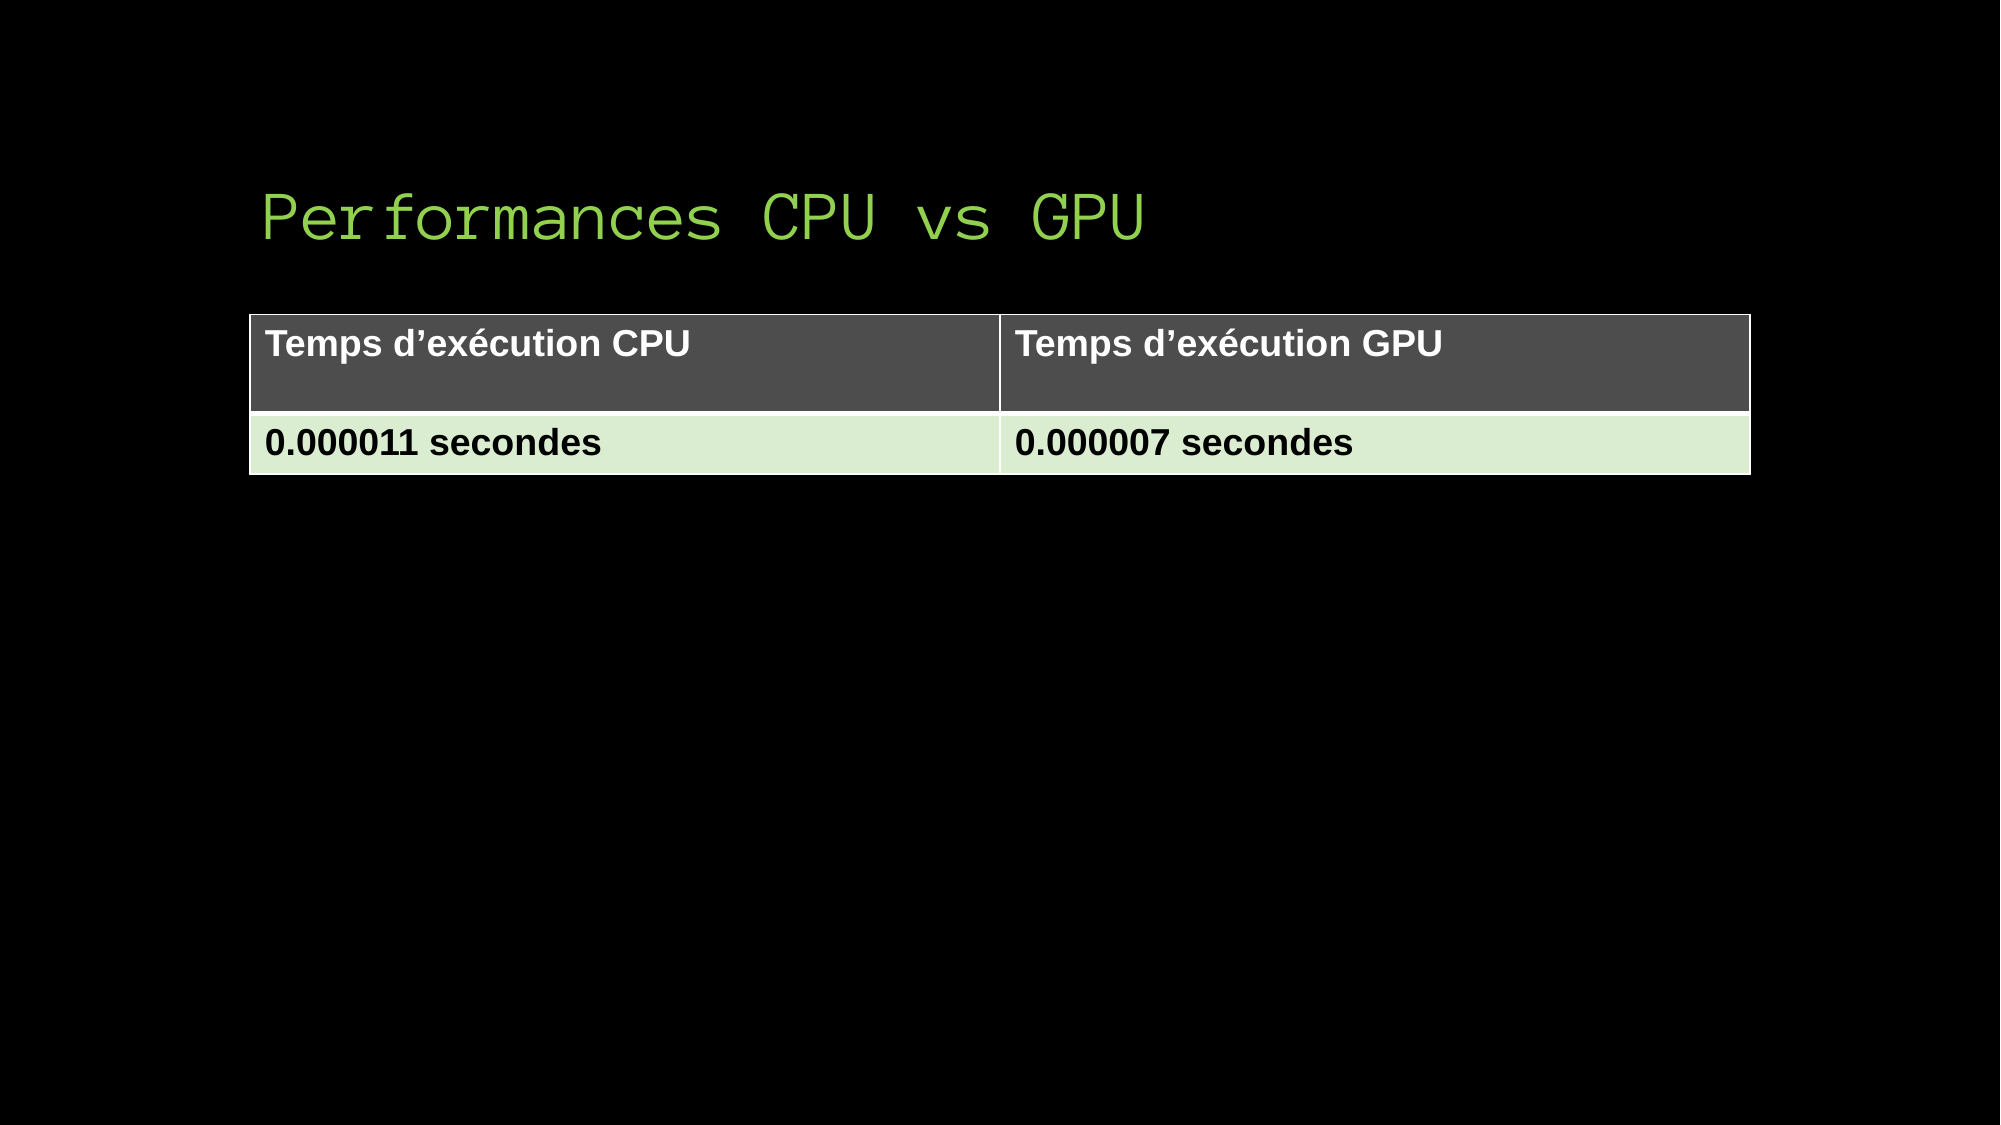

# Performances CPU vs GPU
| Temps d’exécution CPU | Temps d’exécution GPU |
| --- | --- |
| 0.000011 secondes | 0.000007 secondes |